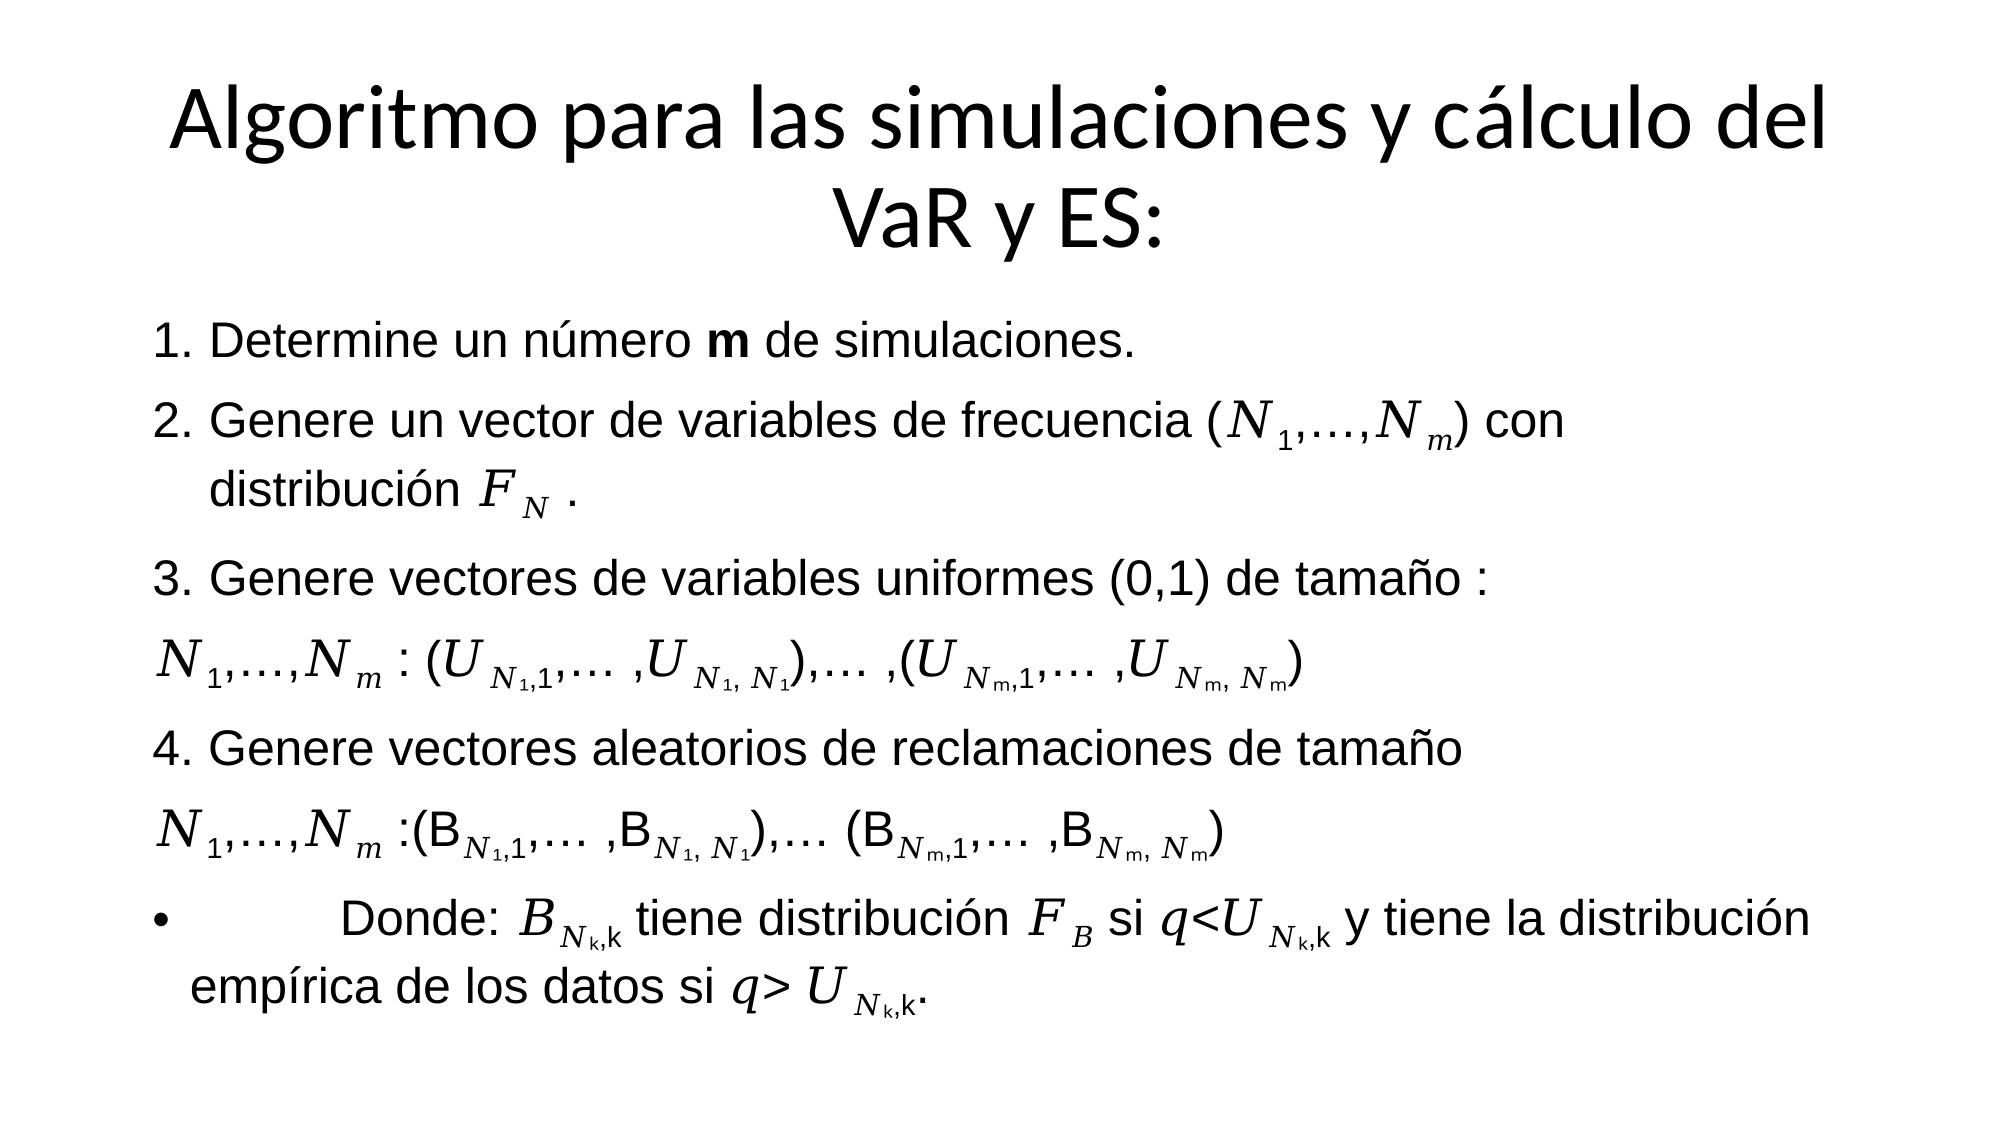

# Algoritmo para las simulaciones y cálculo del VaR y ES:
Determine un número m de simulaciones.
Genere un vector de variables de frecuencia (𝑁1,…,𝑁𝑚) con distribución 𝐹𝑁 .
Genere vectores de variables uniformes (0,1) de tamaño :
𝑁1,…,𝑁𝑚 : (𝑈𝑁₁,1,… ,𝑈𝑁₁, 𝑁₁),… ,(𝑈𝑁ₘ,1,… ,𝑈𝑁ₘ, 𝑁ₘ)
4. Genere vectores aleatorios de reclamaciones de tamaño
𝑁1,…,𝑁𝑚 :(B𝑁₁,1,… ,B𝑁₁, 𝑁₁),… (B𝑁ₘ,1,… ,B𝑁ₘ, 𝑁ₘ)
	Donde: 𝐵𝑁ₖ,k tiene distribución 𝐹𝐵 si 𝑞<𝑈𝑁ₖ,k y tiene la distribución empírica de los datos si 𝑞> 𝑈𝑁ₖ,k.